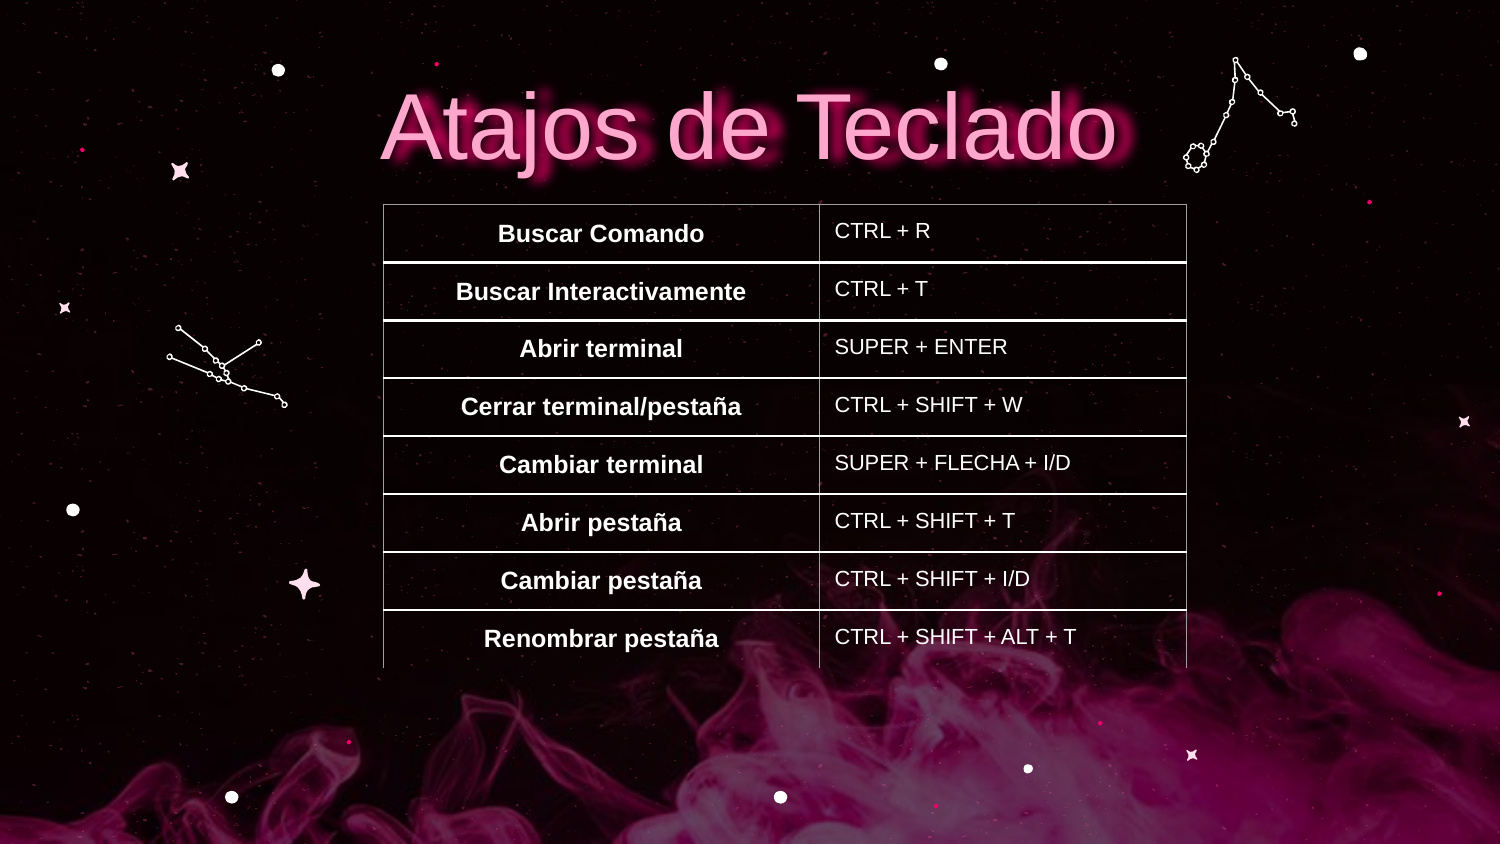

# Atajos de Teclado

| Buscar Comando | CTRL + R |
| --- | --- |
| Buscar Interactivamente | CTRL + T |
| Abrir terminal | SUPER + ENTER |
| Cerrar terminal/pestaña | CTRL + SHIFT + W |
| Cambiar terminal | SUPER + FLECHA + I/D |
| Abrir pestaña | CTRL + SHIFT + T |
| Cambiar pestaña | CTRL + SHIFT + I/D |
| Renombrar pestaña | CTRL + SHIFT + ALT + T |